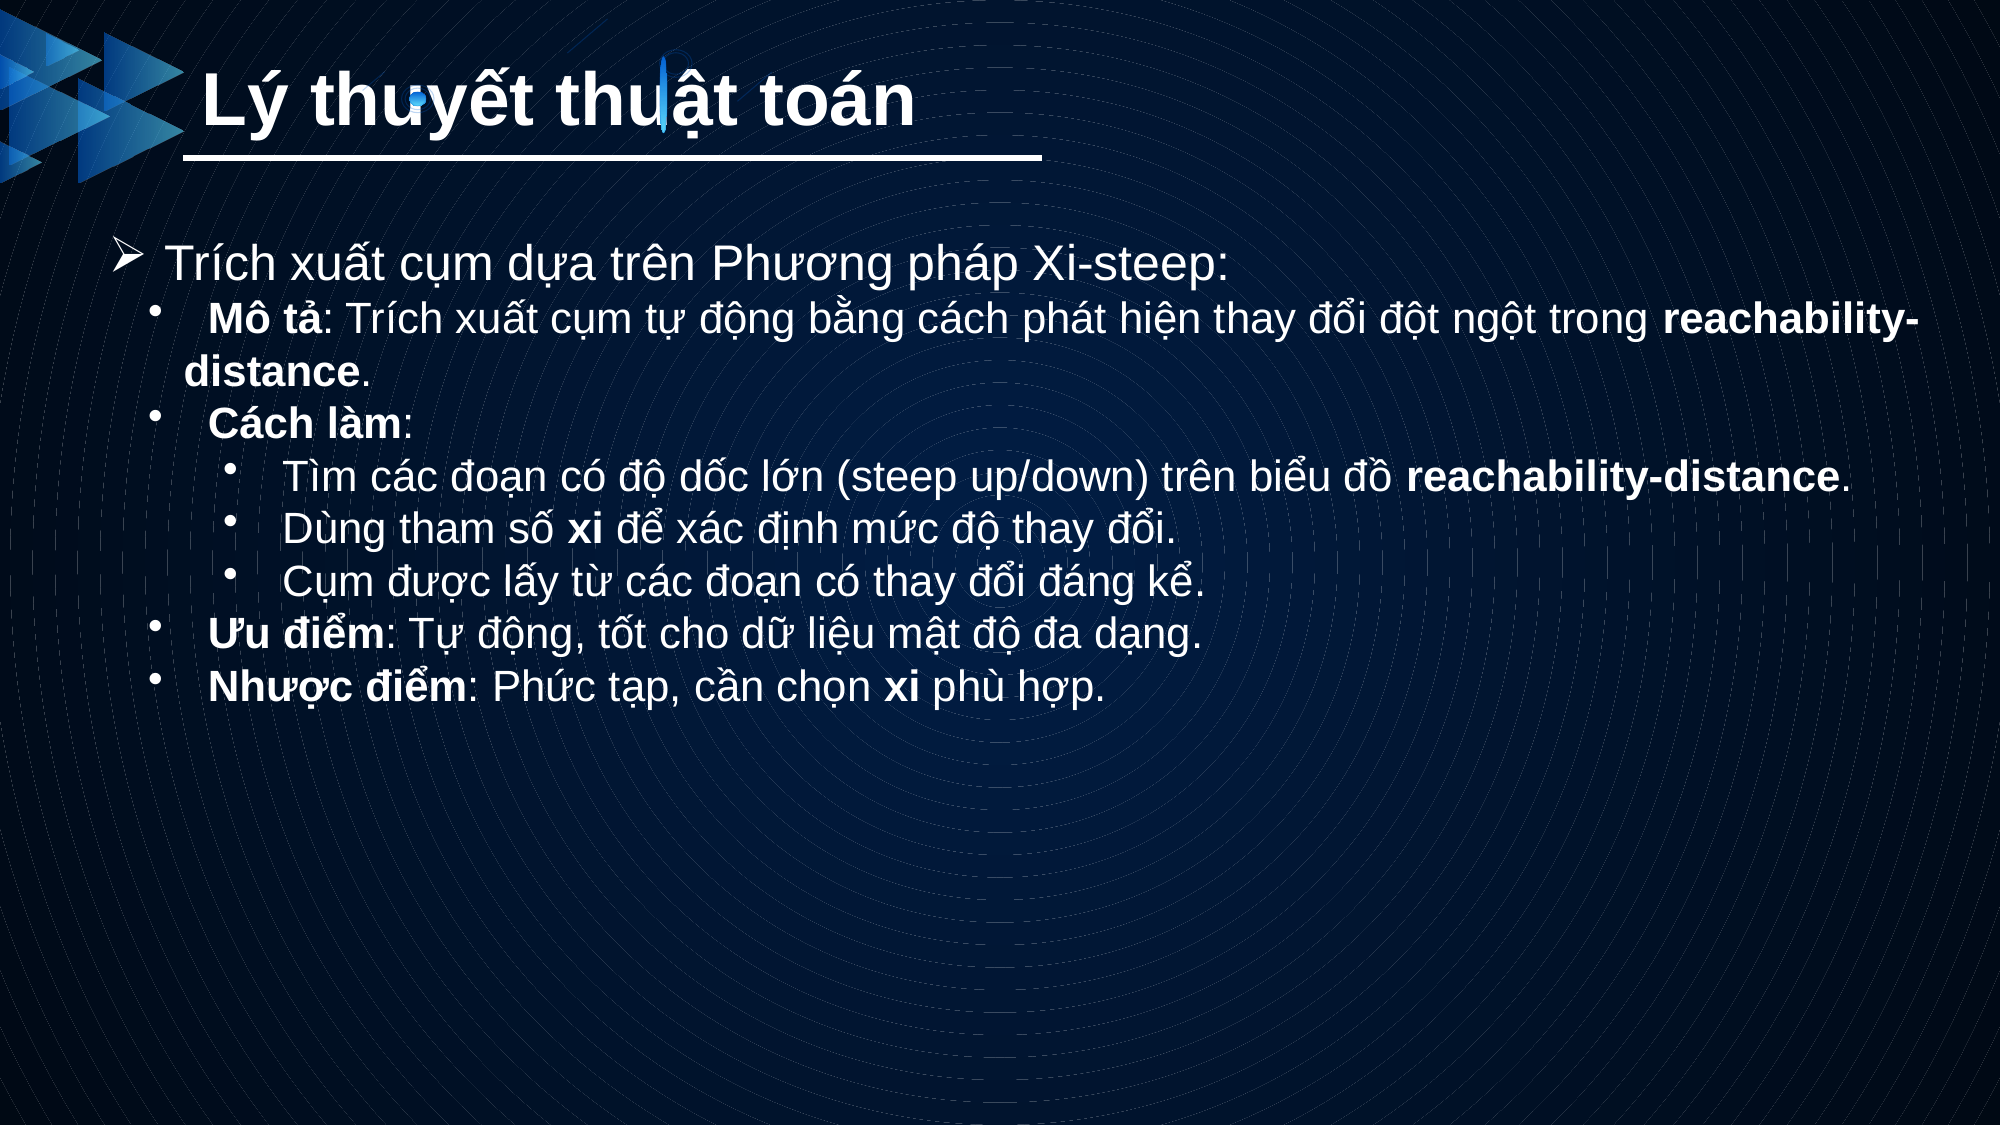

Lý thuyết thuật toán

05
Nhận xét
Thuật toán
04
Thực hành
Thuật toán
01
Giới thiệu thuật toán
03
Lý thuyết thuật toán
02
Ý tưởng
Thuật toán
Trích xuất cụm dựa trên Phương pháp Xi-steep:
  Mô tả: Trích xuất cụm tự động bằng cách phát hiện thay đổi đột ngột trong reachability-distance.
  Cách làm:
  Tìm các đoạn có độ dốc lớn (steep up/down) trên biểu đồ reachability-distance.
  Dùng tham số xi để xác định mức độ thay đổi.
  Cụm được lấy từ các đoạn có thay đổi đáng kể.
  Ưu điểm: Tự động, tốt cho dữ liệu mật độ đa dạng.
  Nhược điểm: Phức tạp, cần chọn xi phù hợp.